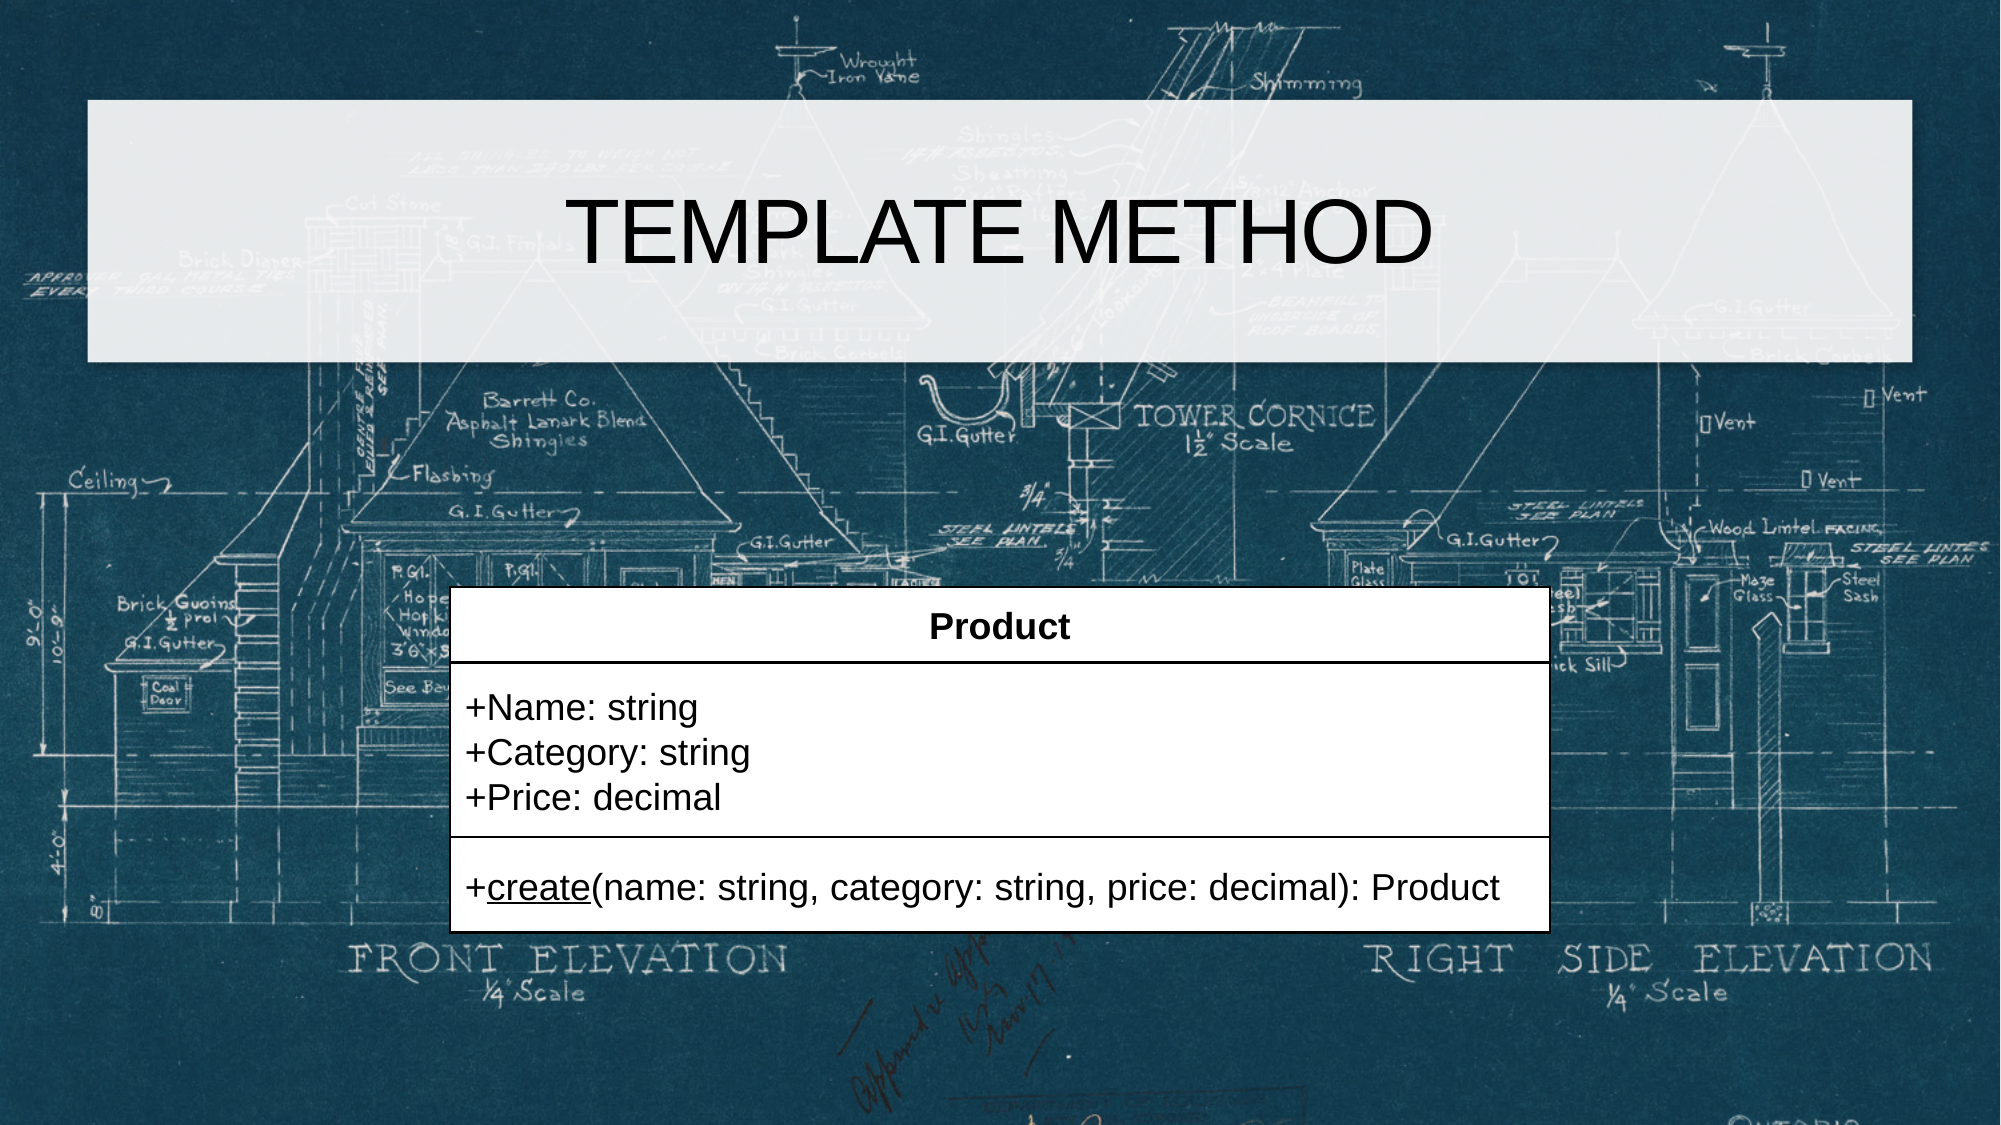

# Template Method
Product
+Name: string
+Category: string
+Price: decimal
+create(name: string, category: string, price: decimal): Product